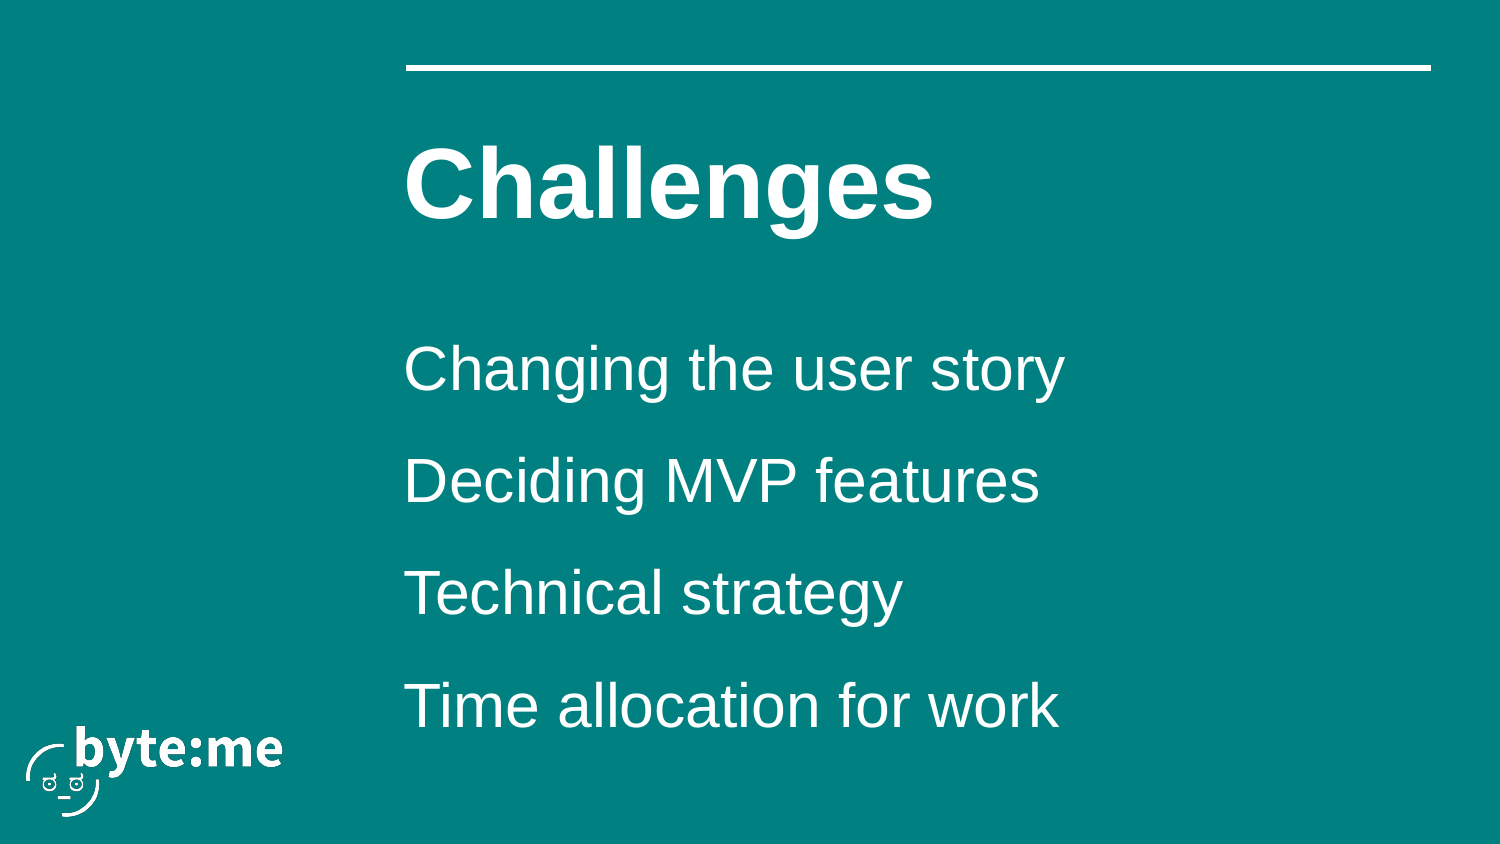

# Challenges
Changing the user story
Deciding MVP features
Technical strategy
Time allocation for work